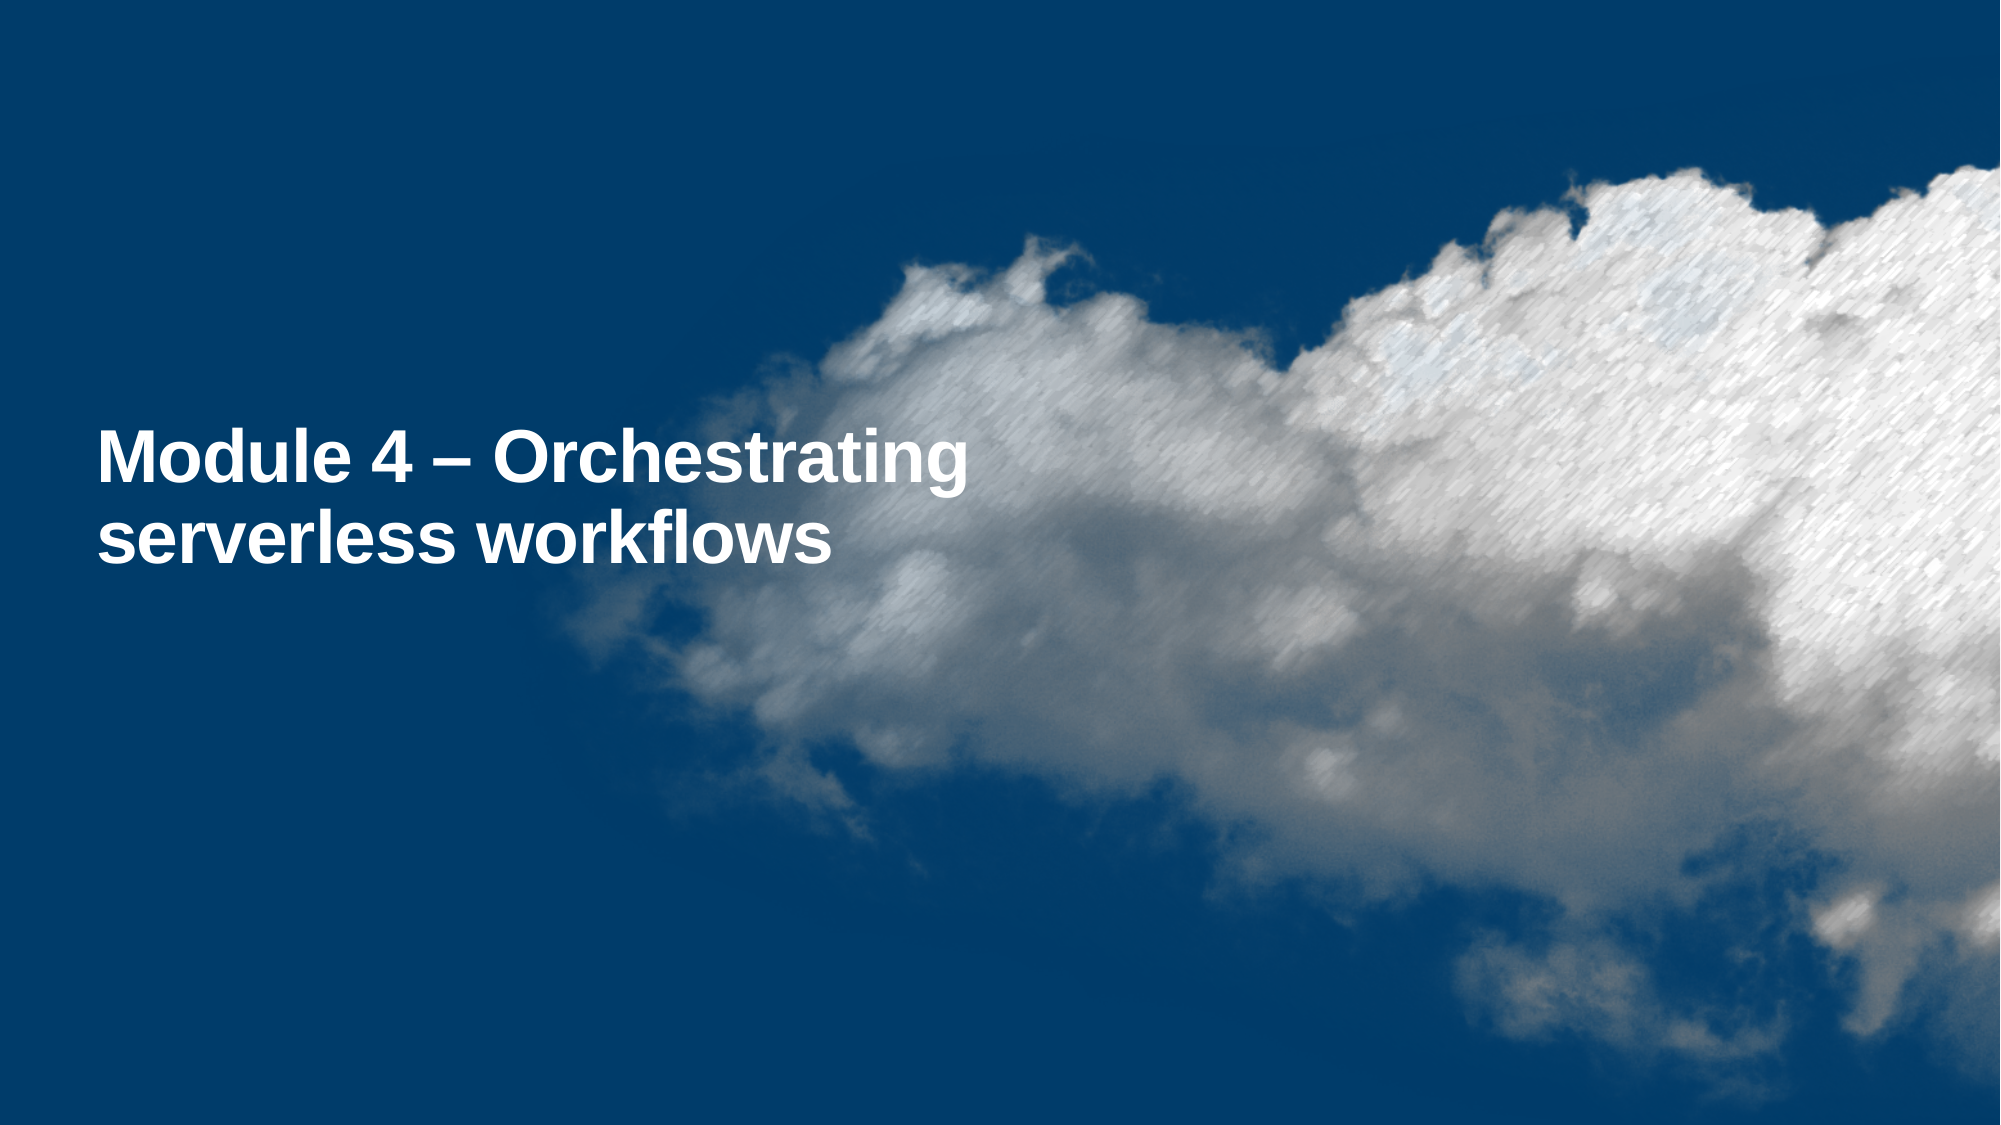

# Module 4 – Orchestrating serverless workflows